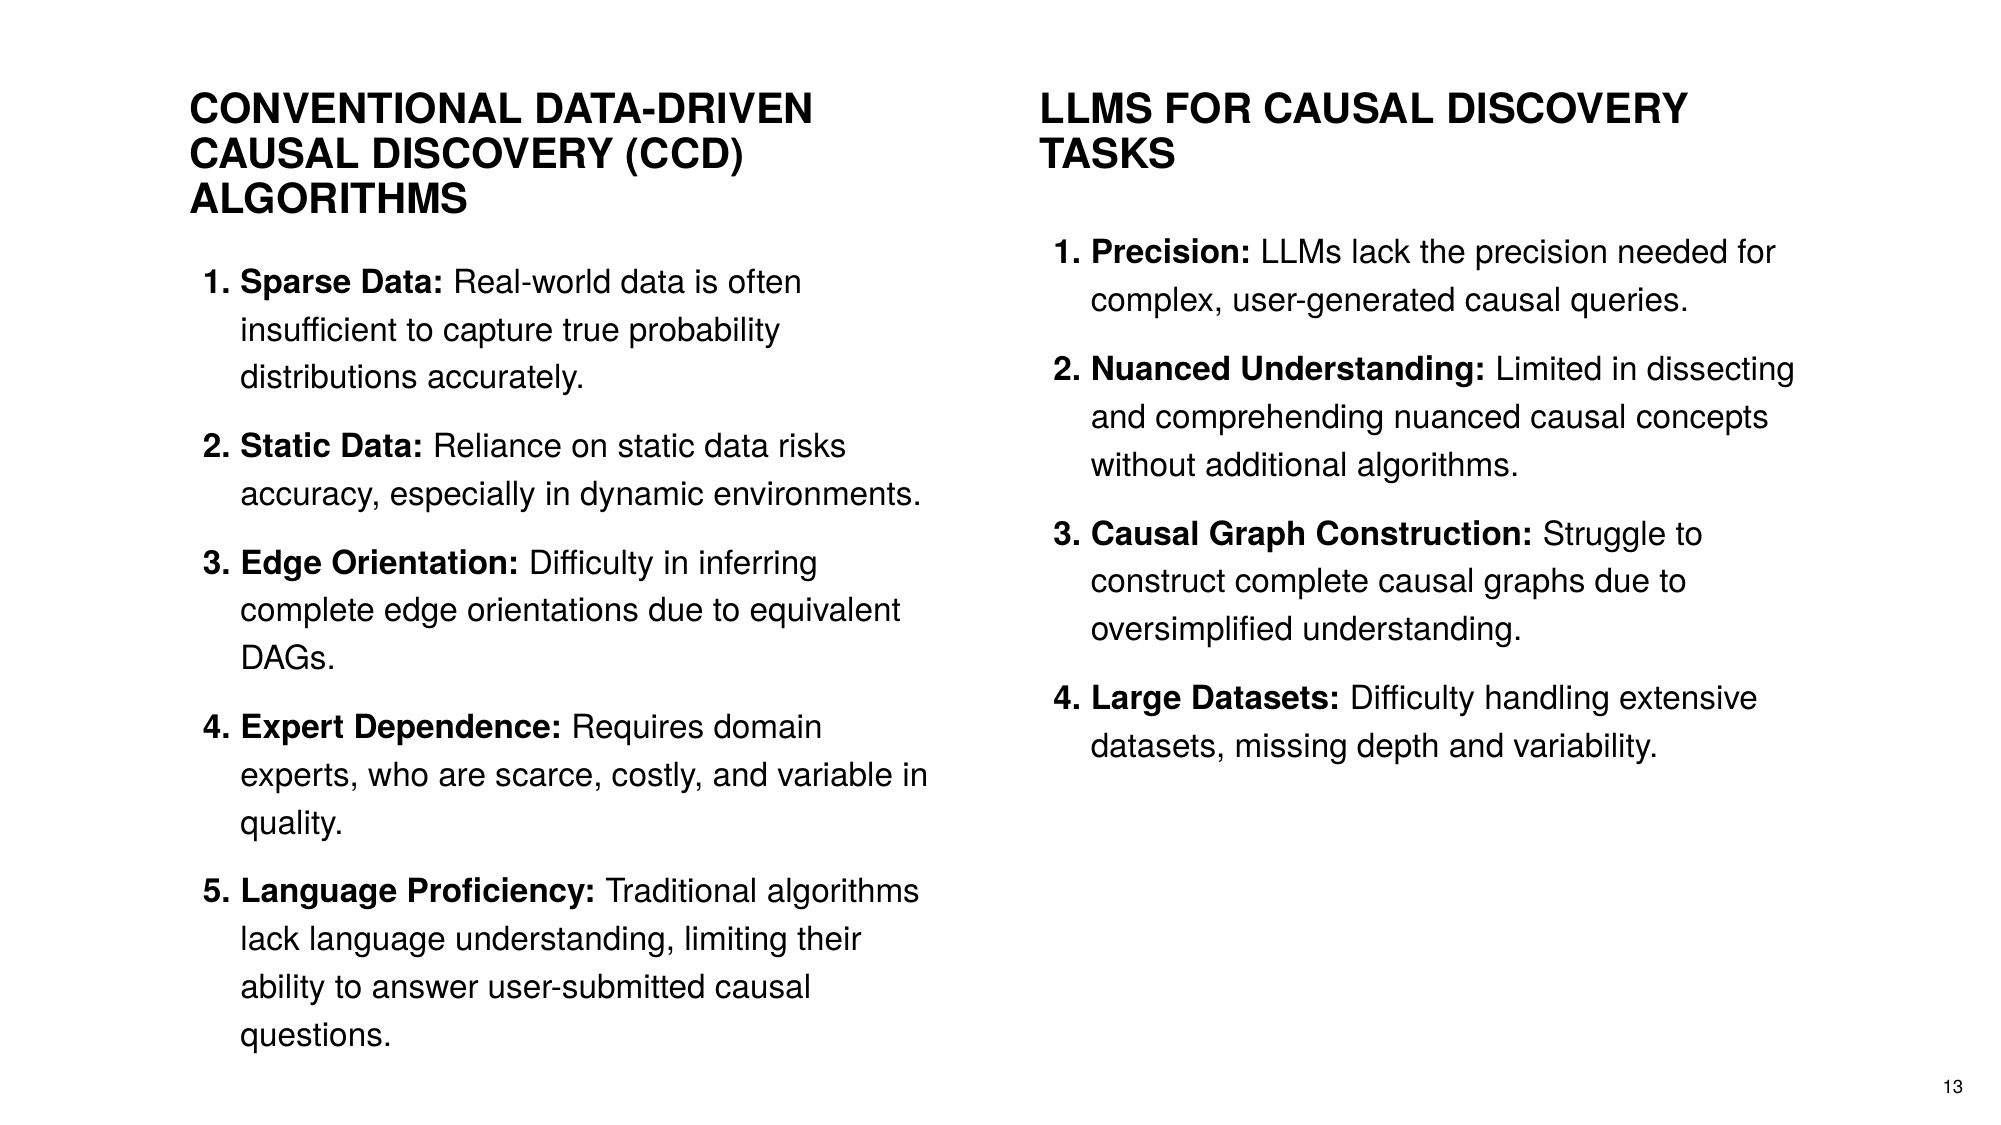

Conventional Data-driven Causal Discovery (CCD) Algorithms
LLMs for Causal Discovery tasks
Precision: LLMs lack the precision needed for complex, user-generated causal queries.
Nuanced Understanding: Limited in dissecting and comprehending nuanced causal concepts without additional algorithms.
Causal Graph Construction: Struggle to construct complete causal graphs due to oversimplified understanding.
Large Datasets: Difficulty handling extensive datasets, missing depth and variability.
Sparse Data: Real-world data is often insufficient to capture true probability distributions accurately.
Static Data: Reliance on static data risks accuracy, especially in dynamic environments.
Edge Orientation: Difficulty in inferring complete edge orientations due to equivalent DAGs.
Expert Dependence: Requires domain experts, who are scarce, costly, and variable in quality.
Language Proficiency: Traditional algorithms lack language understanding, limiting their ability to answer user-submitted causal questions.
13